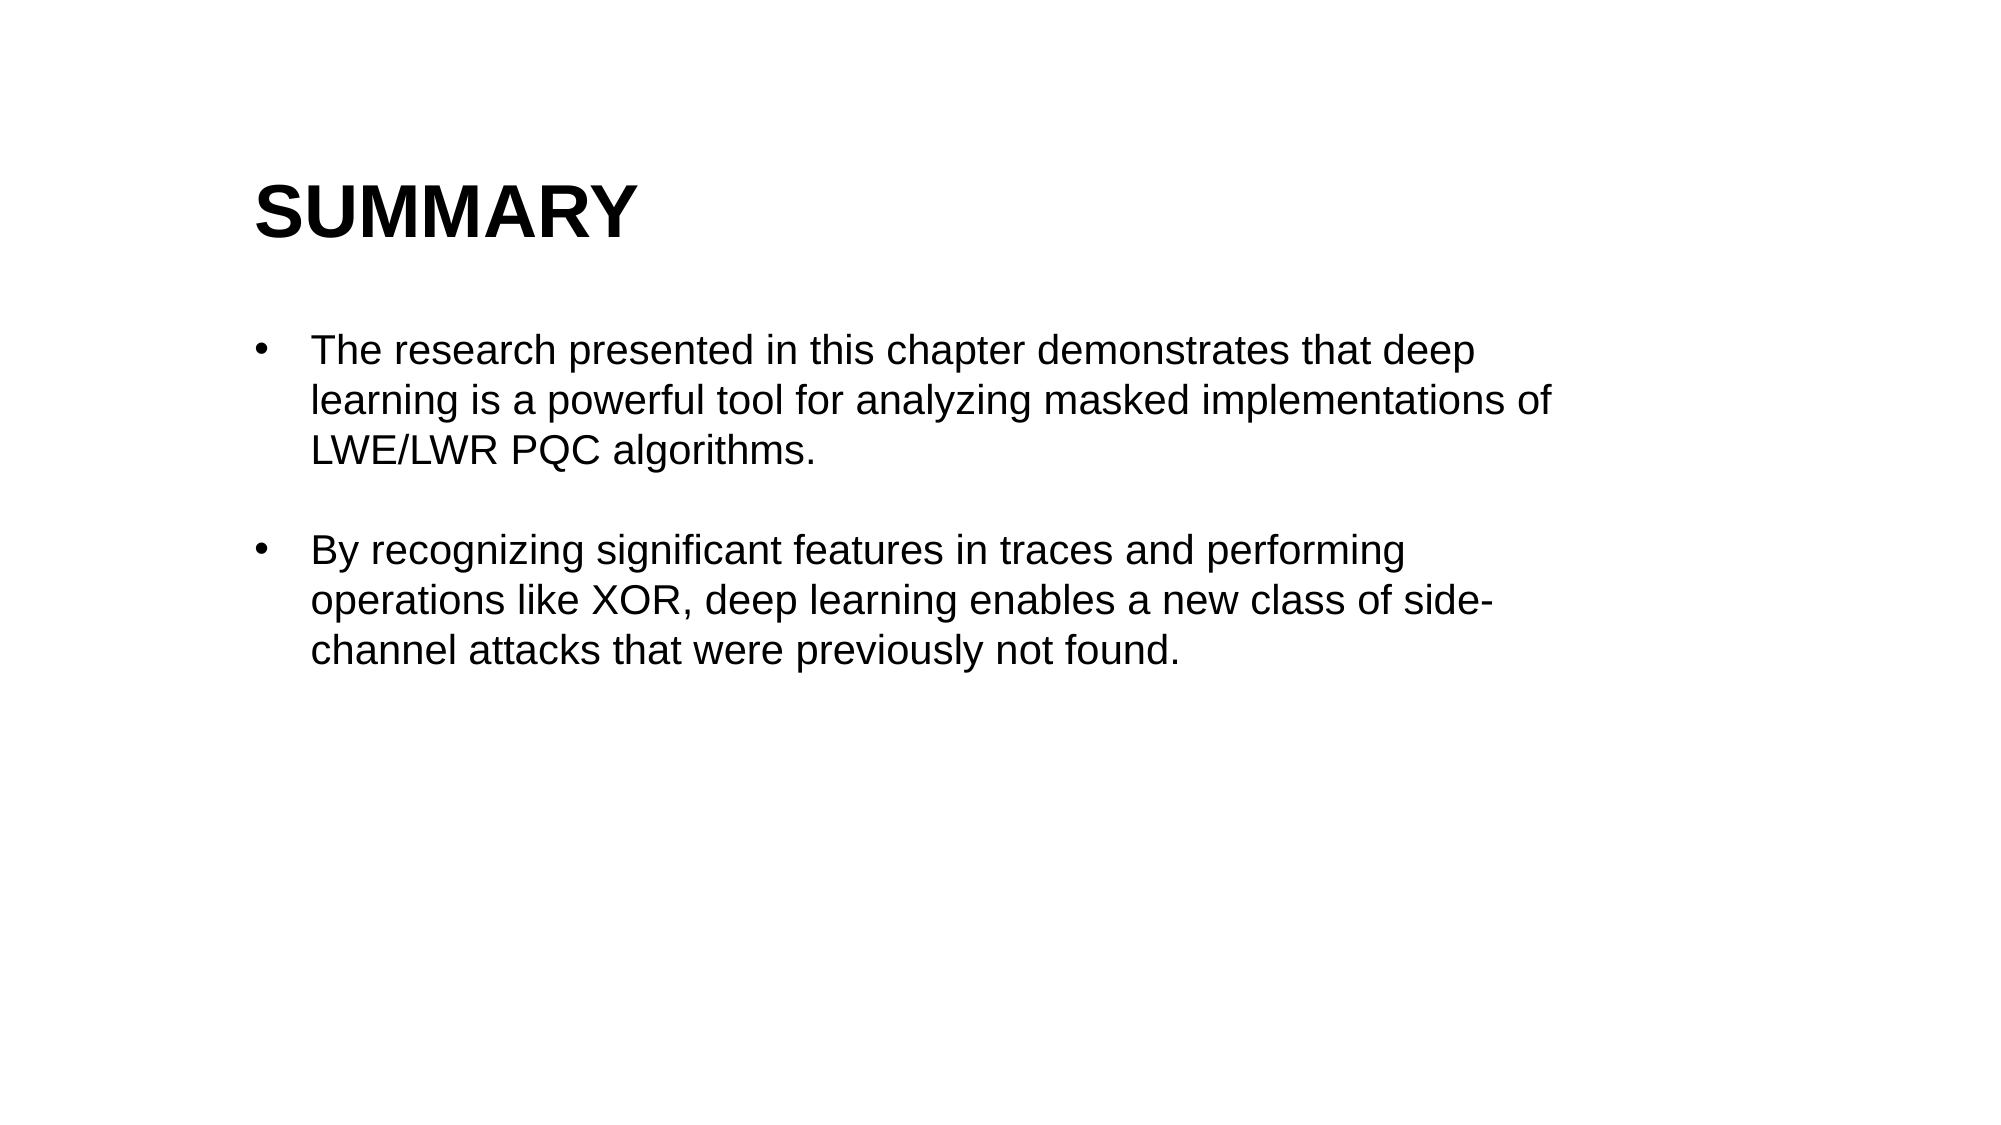

SUMMARY

The research presented in this chapter demonstrates that deep learning is a powerful tool for analyzing masked implementations of LWE/LWR PQC algorithms.

By recognizing significant features in traces and performing operations like XOR, deep learning enables a new class of side-channel attacks that were previously not found.